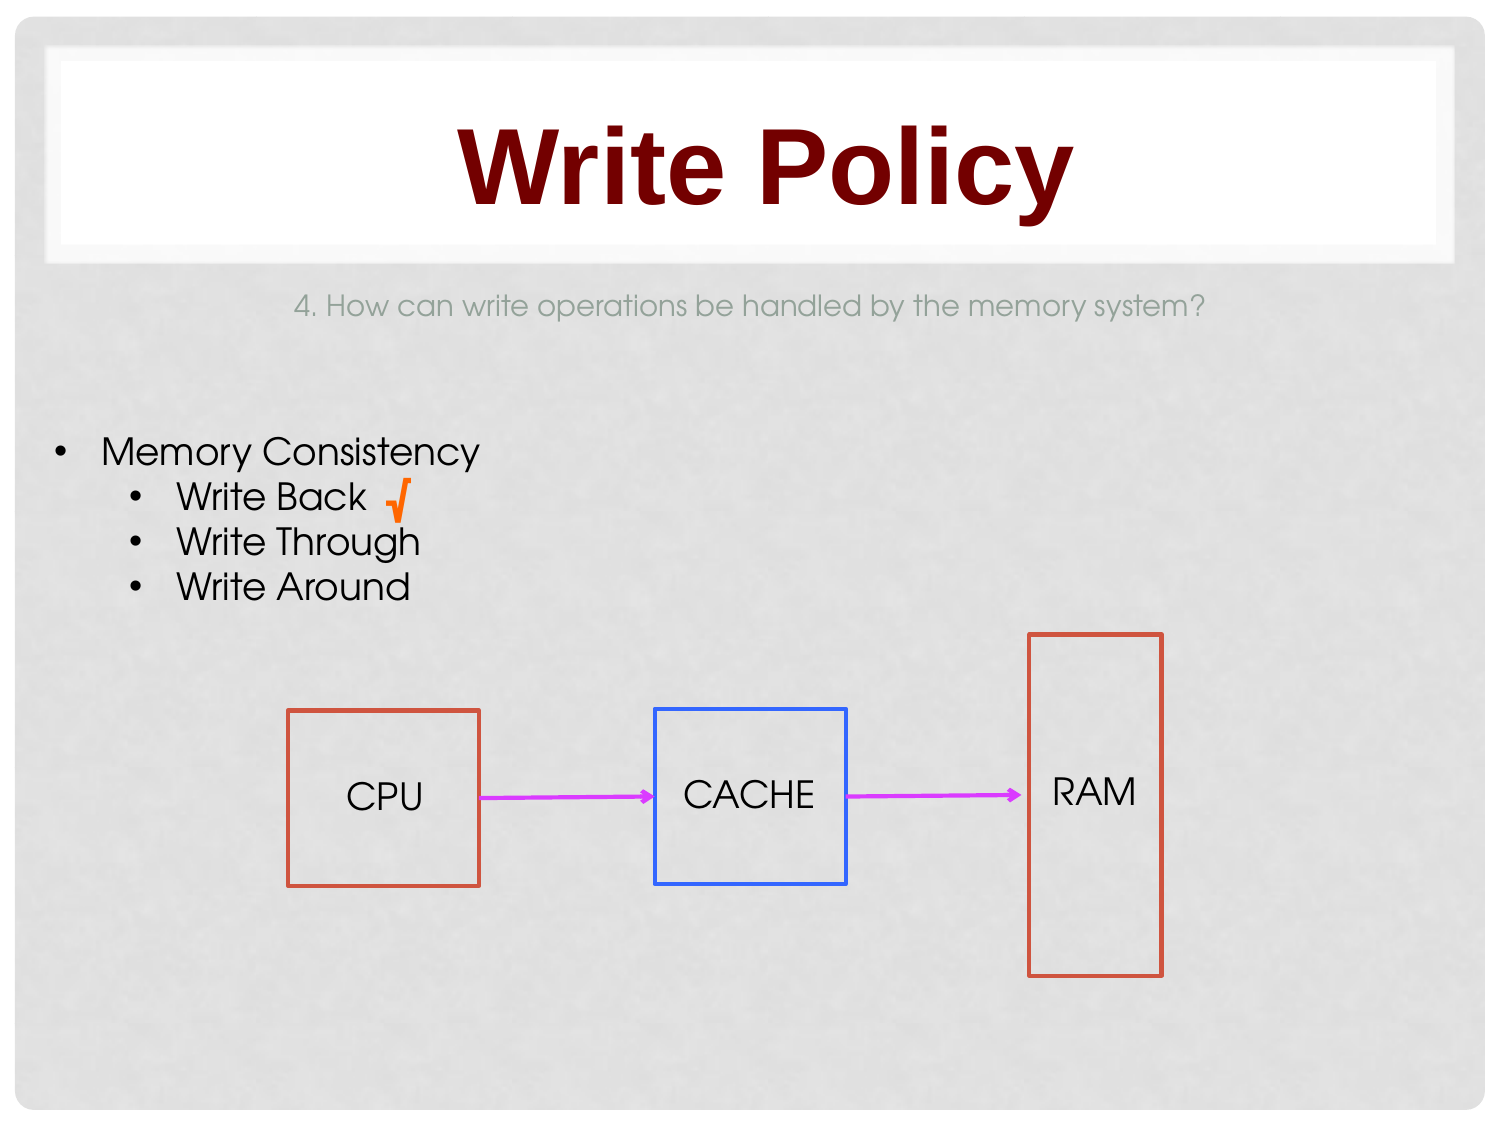

Write Policy
4. How can write operations be handled by the memory system?
Memory Consistency
Write Back
Write Through
Write Around
√

RAM

CACHE

CPU